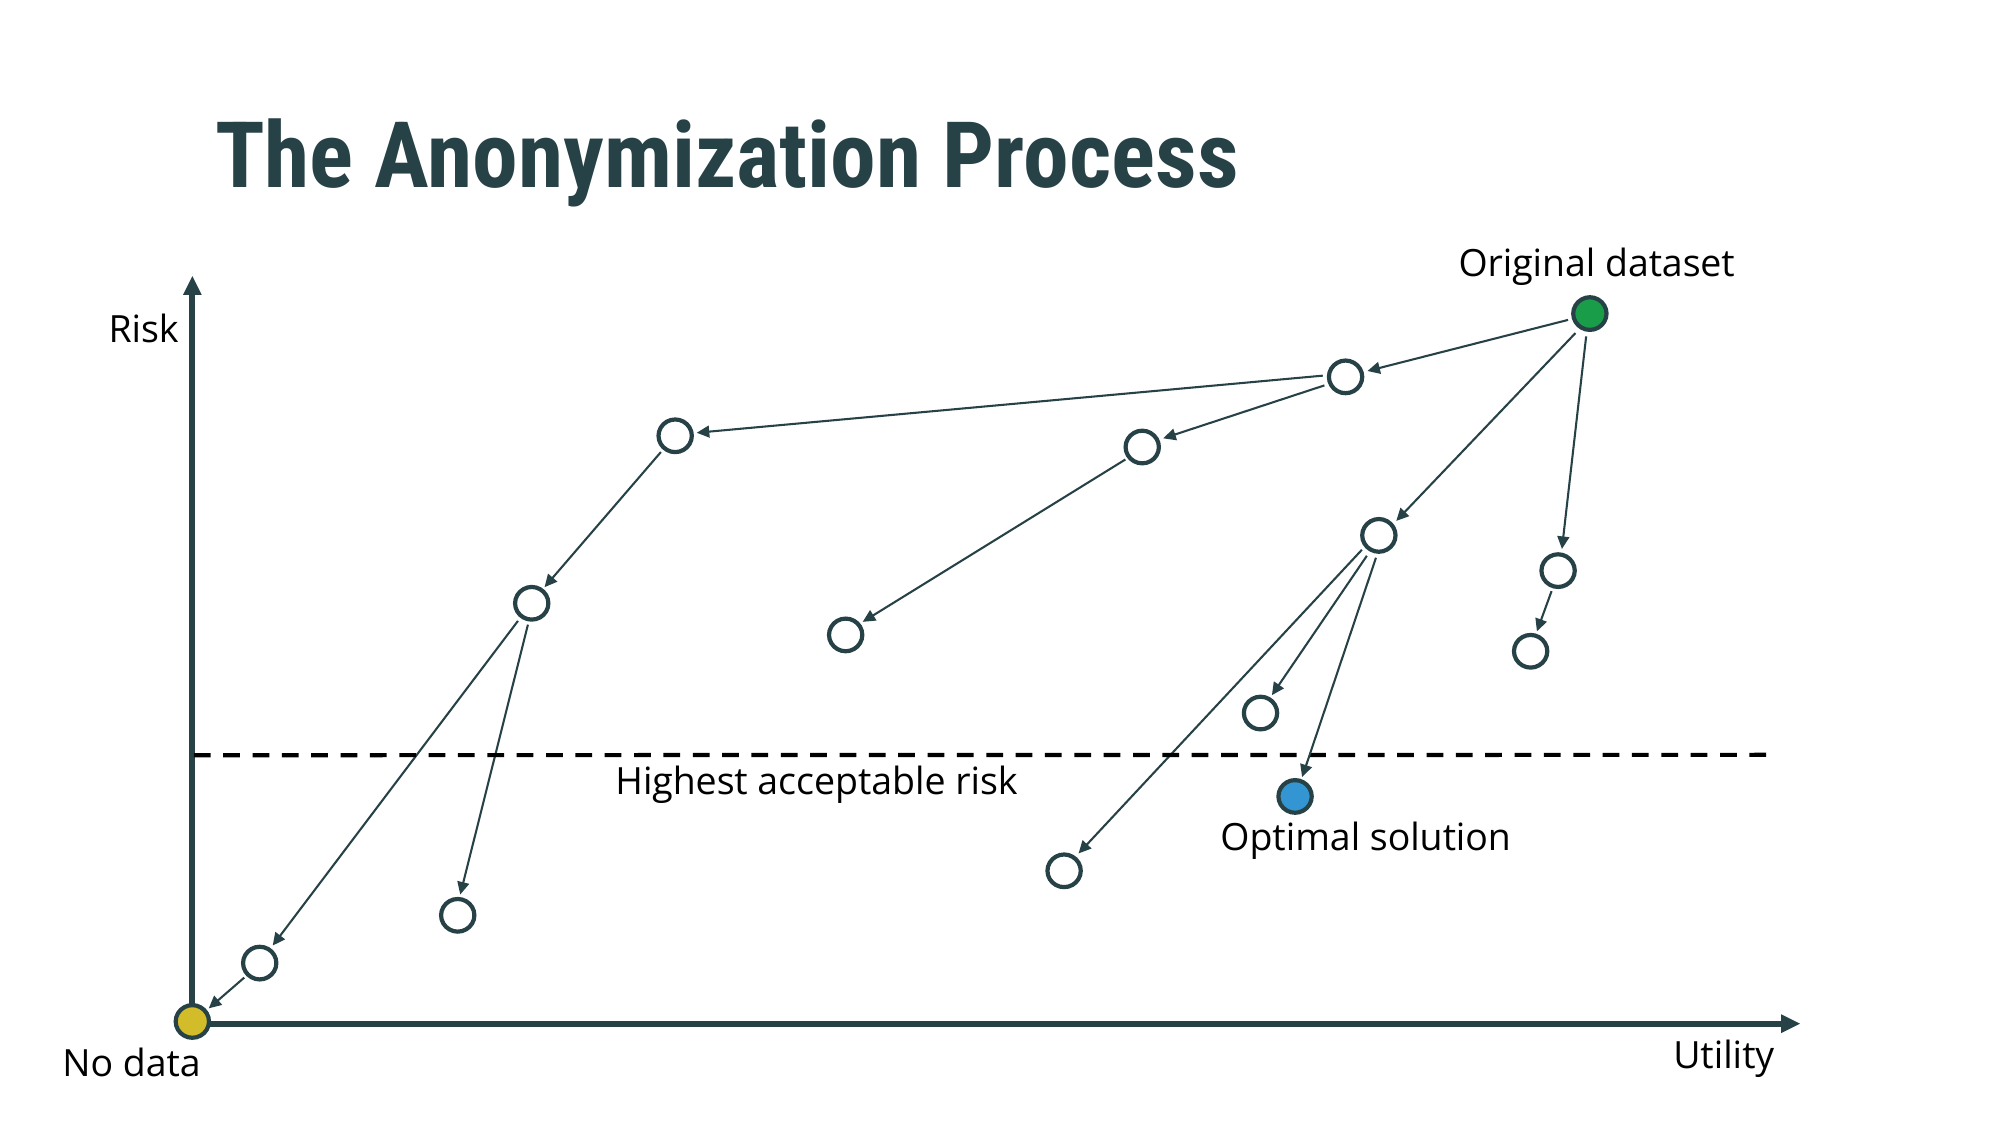

# The Anonymization Process
Original dataset
Risk

Highest acceptable risk

Optimal solution

Utility
No data